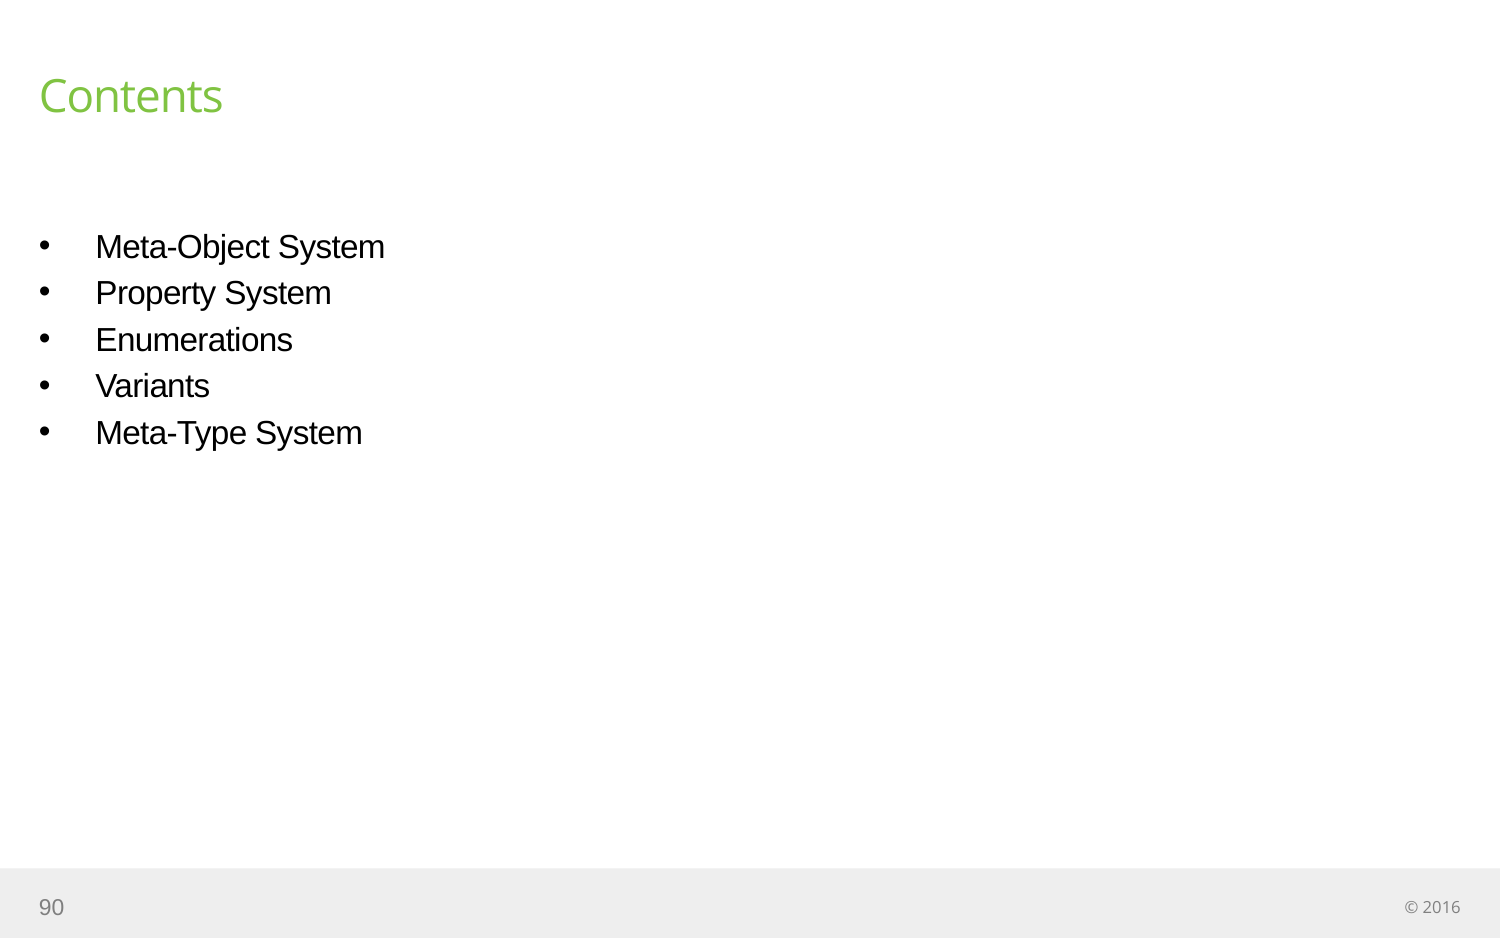

# Contents
Meta-Object System
Property System
Enumerations
Variants
Meta-Type System

90
© 2016